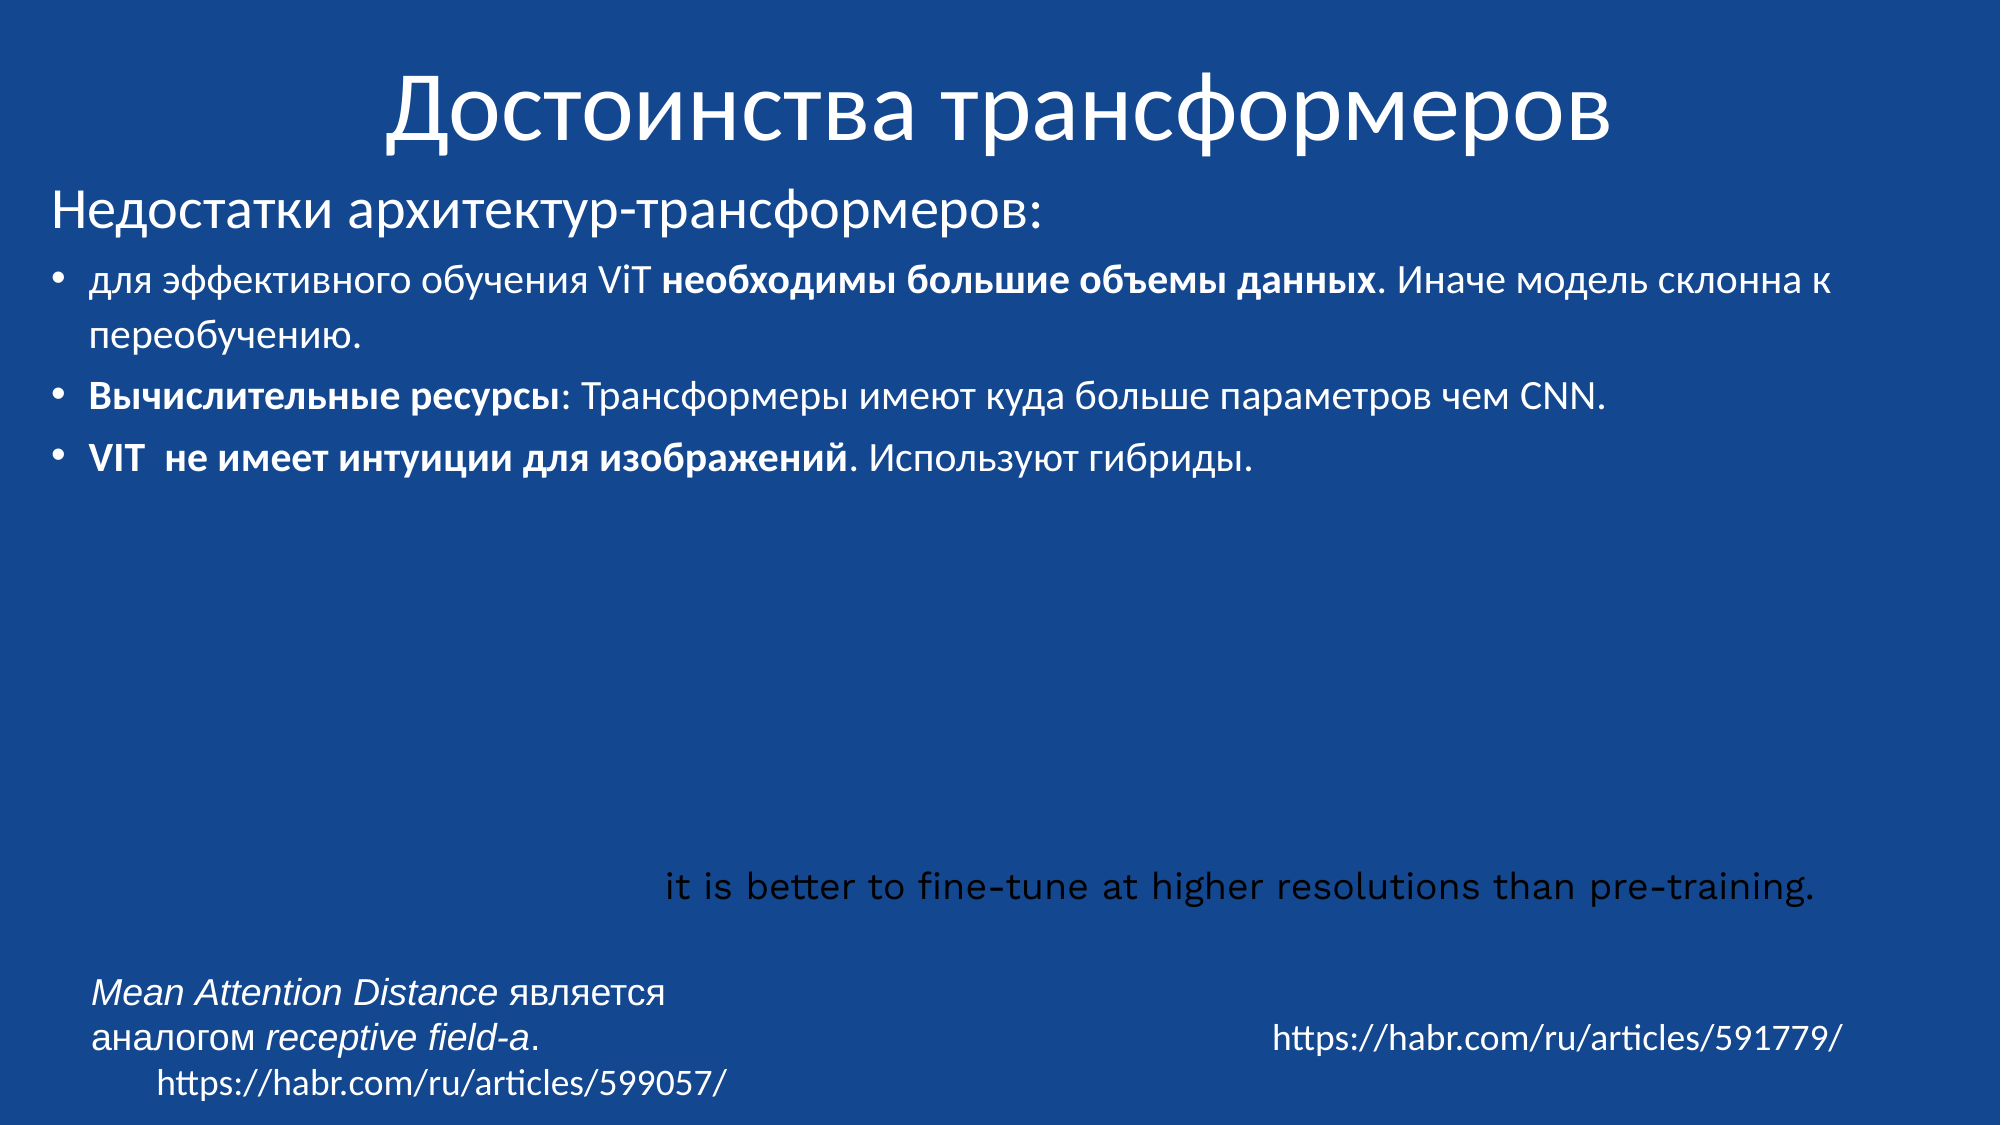

# Достоинства трансформеров
Недостатки архитектур-трансформеров:
для эффективного обучения ViT необходимы большие объемы данных. Иначе модель склонна к переобучению.
Вычислительные ресурсы: Трансформеры имеют куда больше параметров чем CNN.
VIT  не имеет интуиции для изображений. Используют гибриды.

it is better to fine-tune at higher resolutions than pre-training.
Mean Attention Distance является аналогом receptive field-а.
https://habr.com/ru/articles/591779/
https://habr.com/ru/articles/599057/